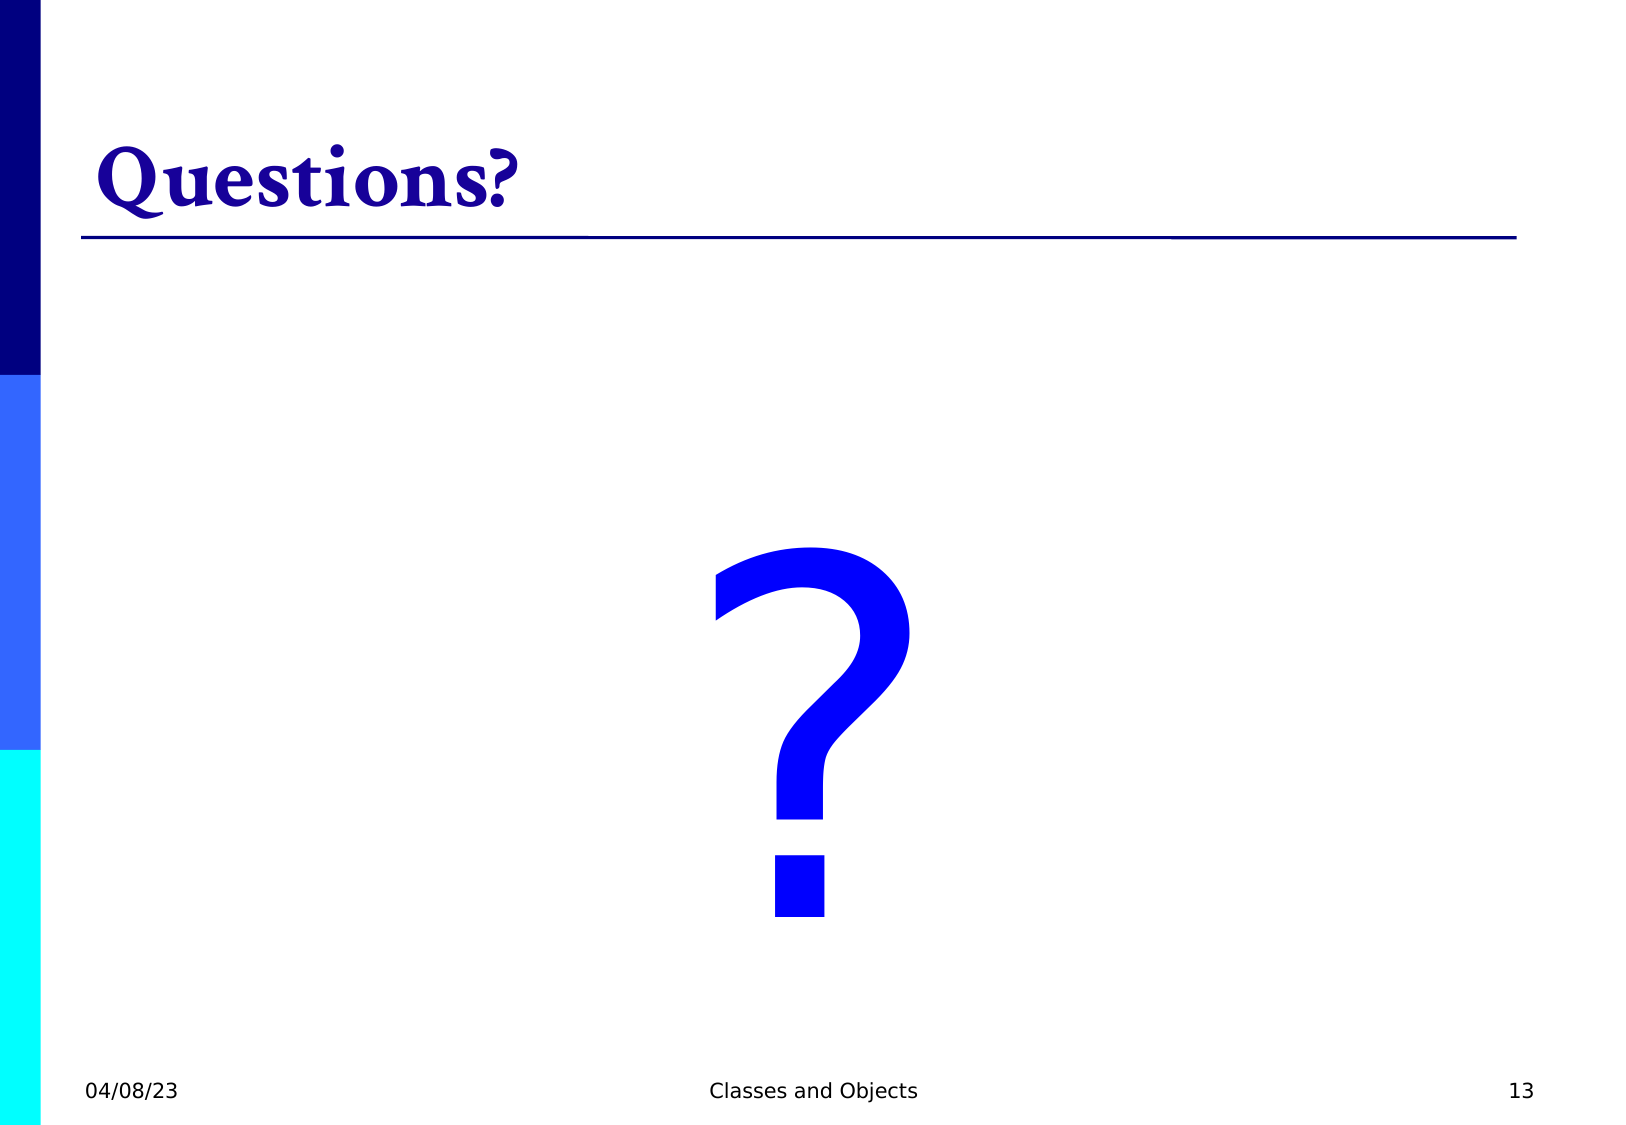

# Questions?
?
04/08/23
Classes and Objects
13